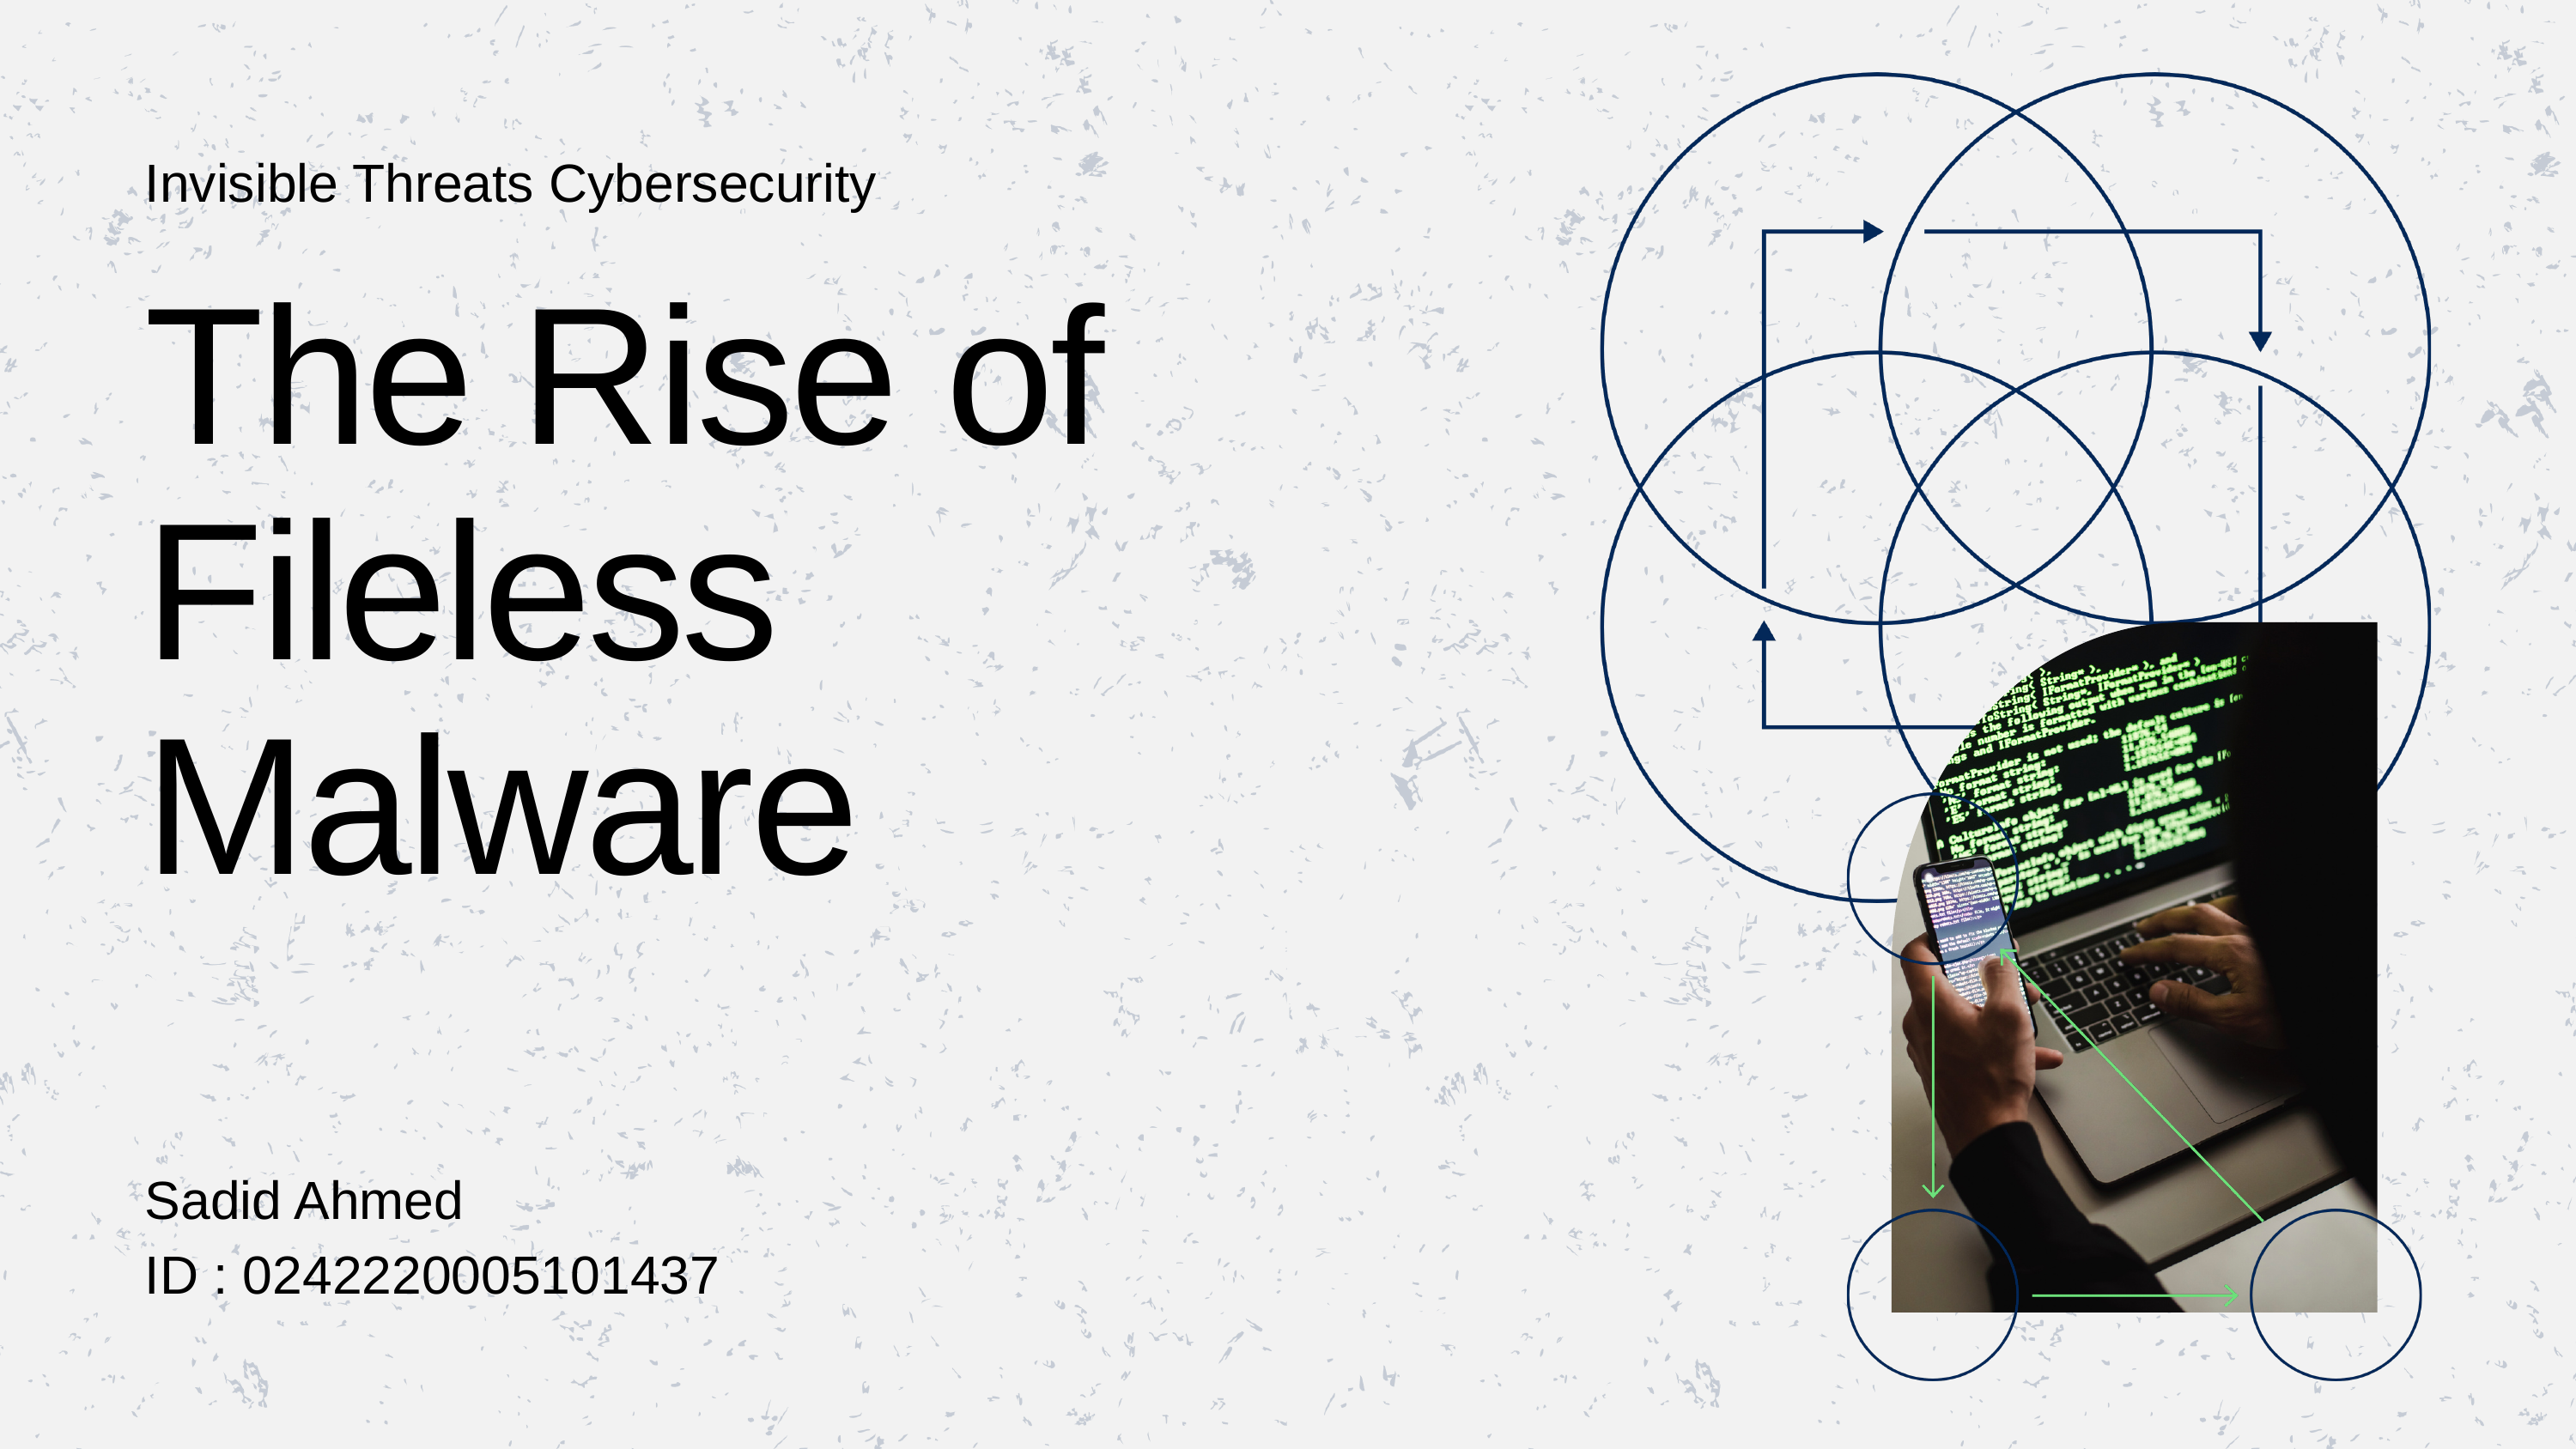

Invisible Threats Cybersecurity
The Rise of Fileless Malware

Sadid Ahmed
ID : 0242220005101437